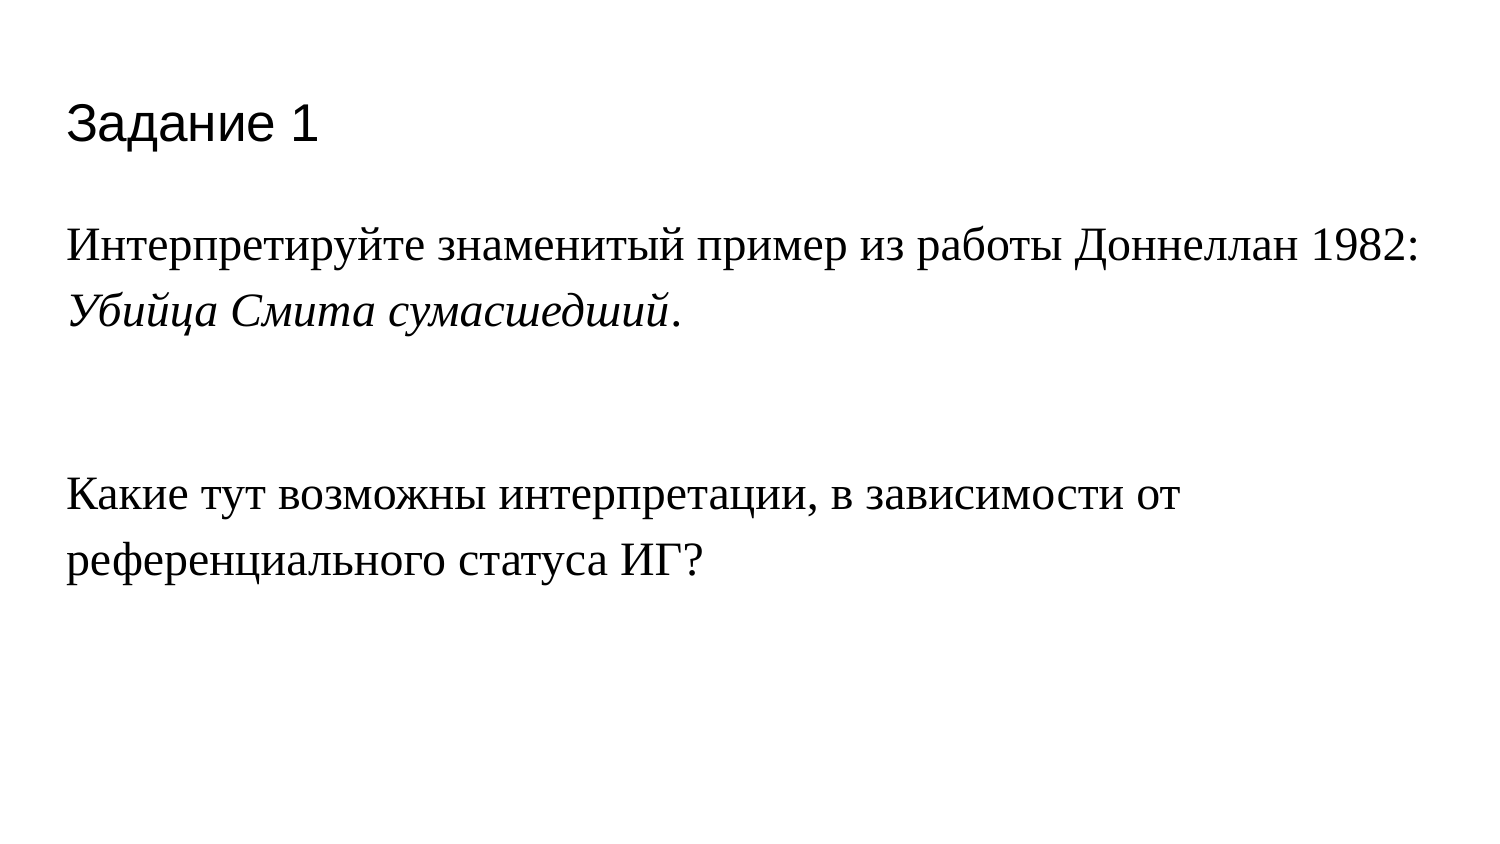

# Задание 1
Интерпретируйте знаменитый пример из работы Доннеллан 1982: Убийца Смита сумасшедший.

Какие тут возможны интерпретации, в зависимости от референциального статуса ИГ?